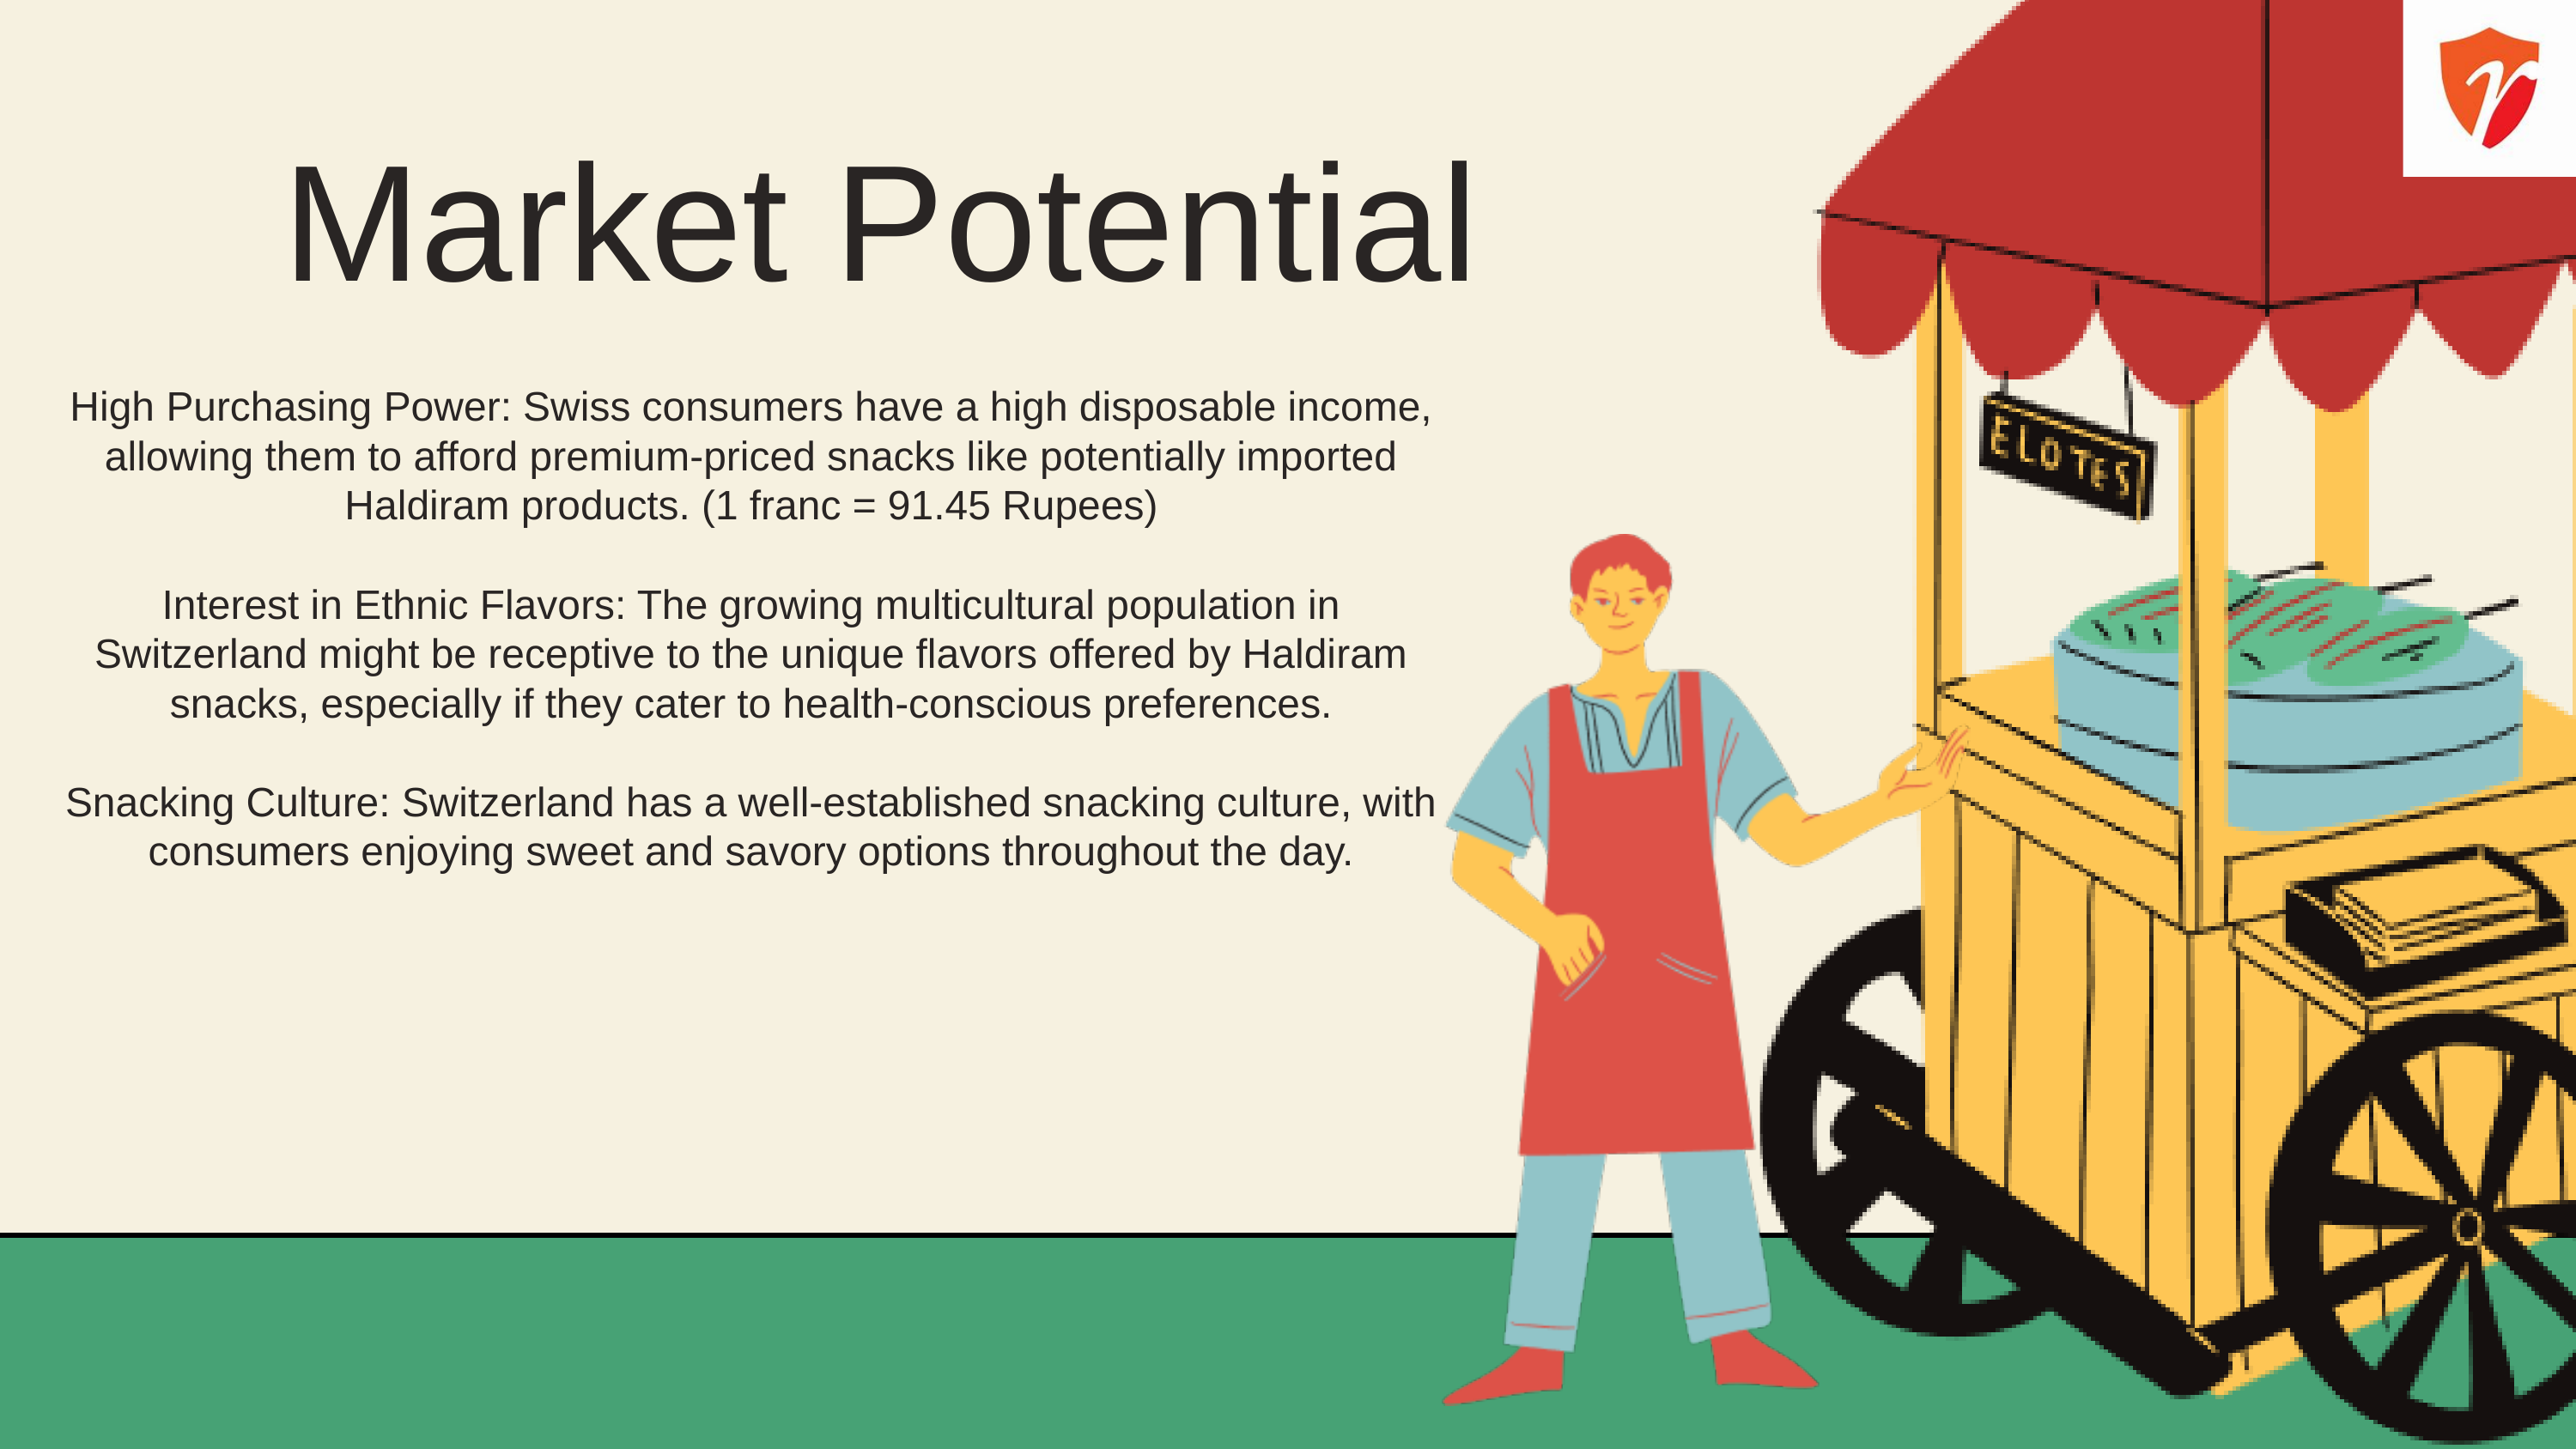

Market Potential
High Purchasing Power: Swiss consumers have a high disposable income, allowing them to afford premium-priced snacks like potentially imported Haldiram products. (1 franc = 91.45 Rupees)

Interest in Ethnic Flavors: The growing multicultural population in Switzerland might be receptive to the unique flavors offered by Haldiram snacks, especially if they cater to health-conscious preferences.

Snacking Culture: Switzerland has a well-established snacking culture, with consumers enjoying sweet and savory options throughout the day.